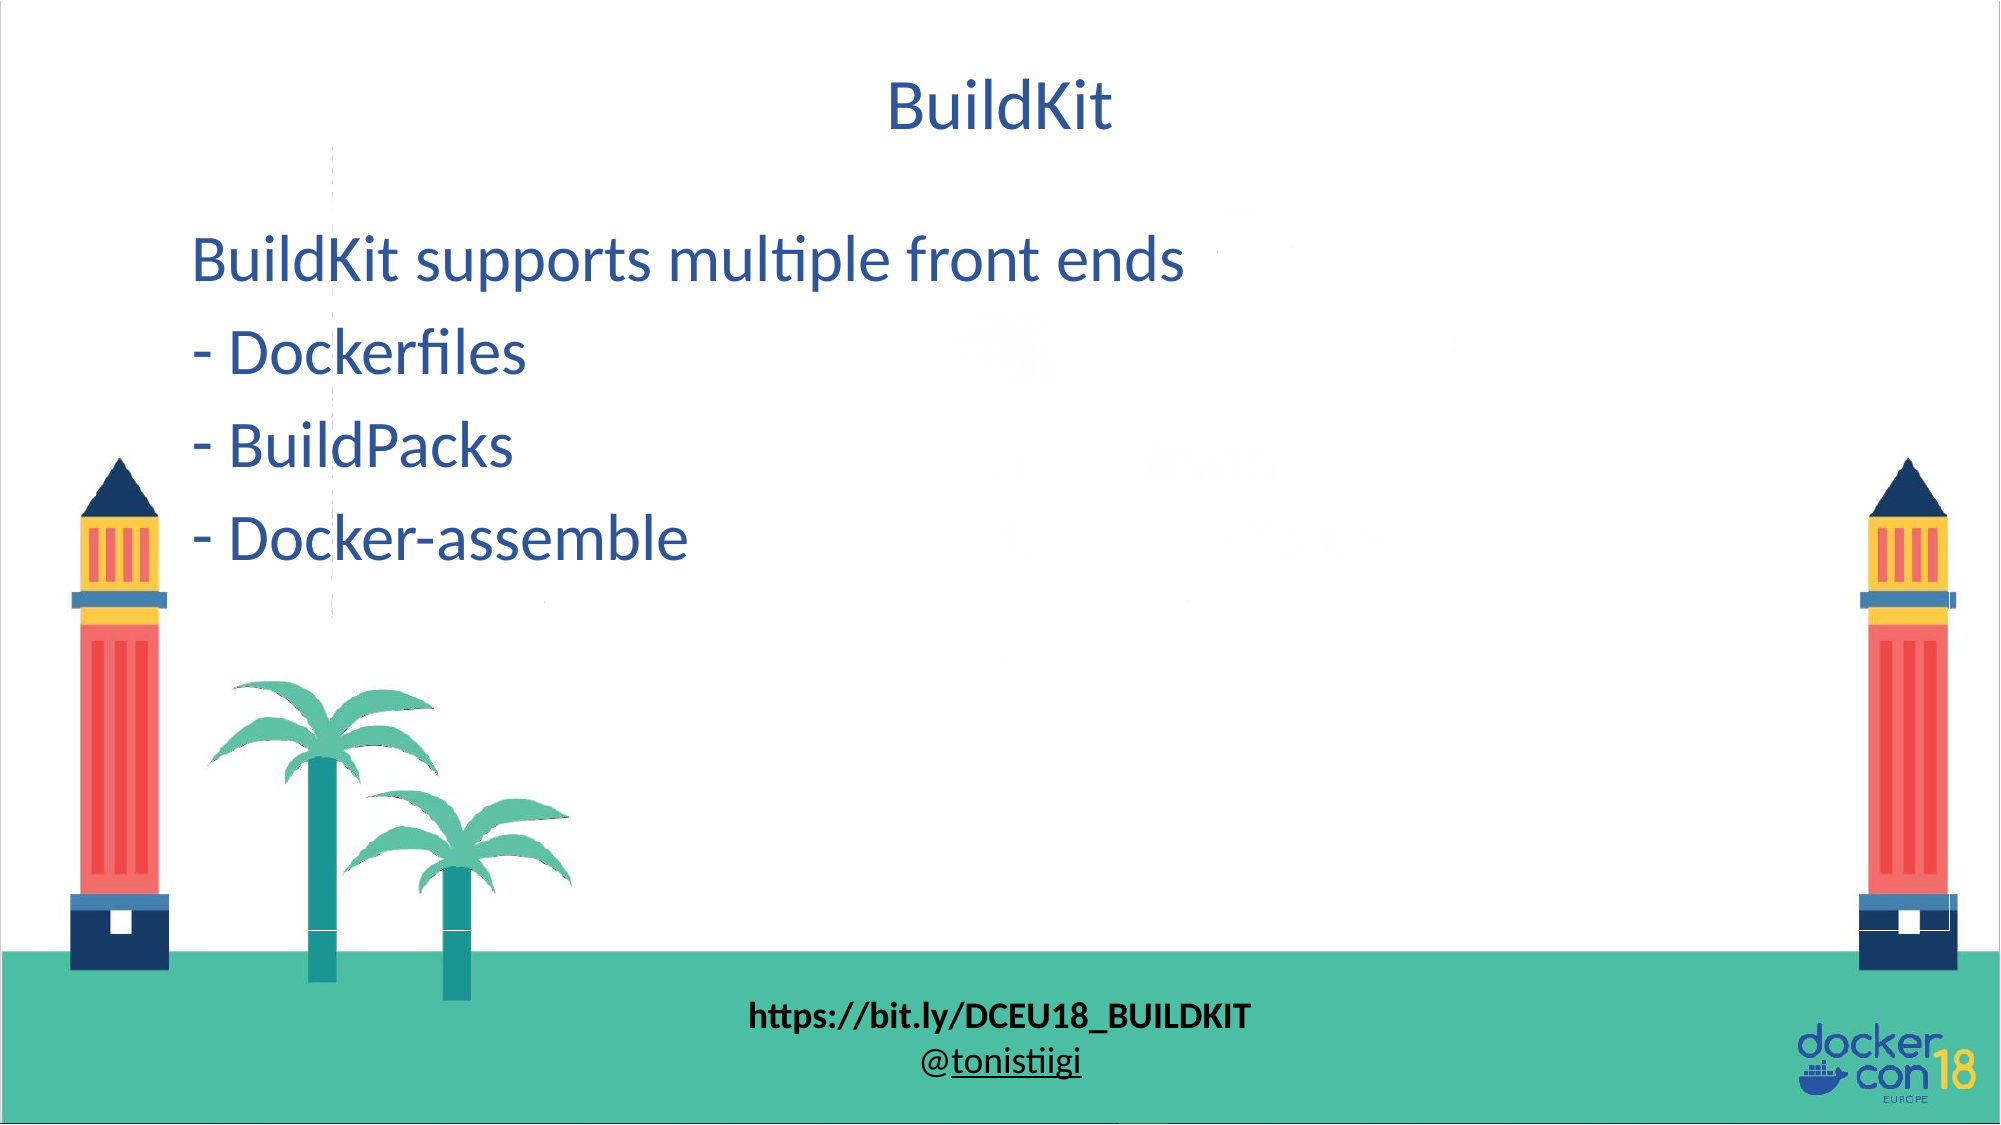

# BuildKit
BuildKit supports multiple front ends
Dockerfiles
BuildPacks
Docker-assemble
https://bit.ly/DCEU18_BUILDKIT
@tonistiigi